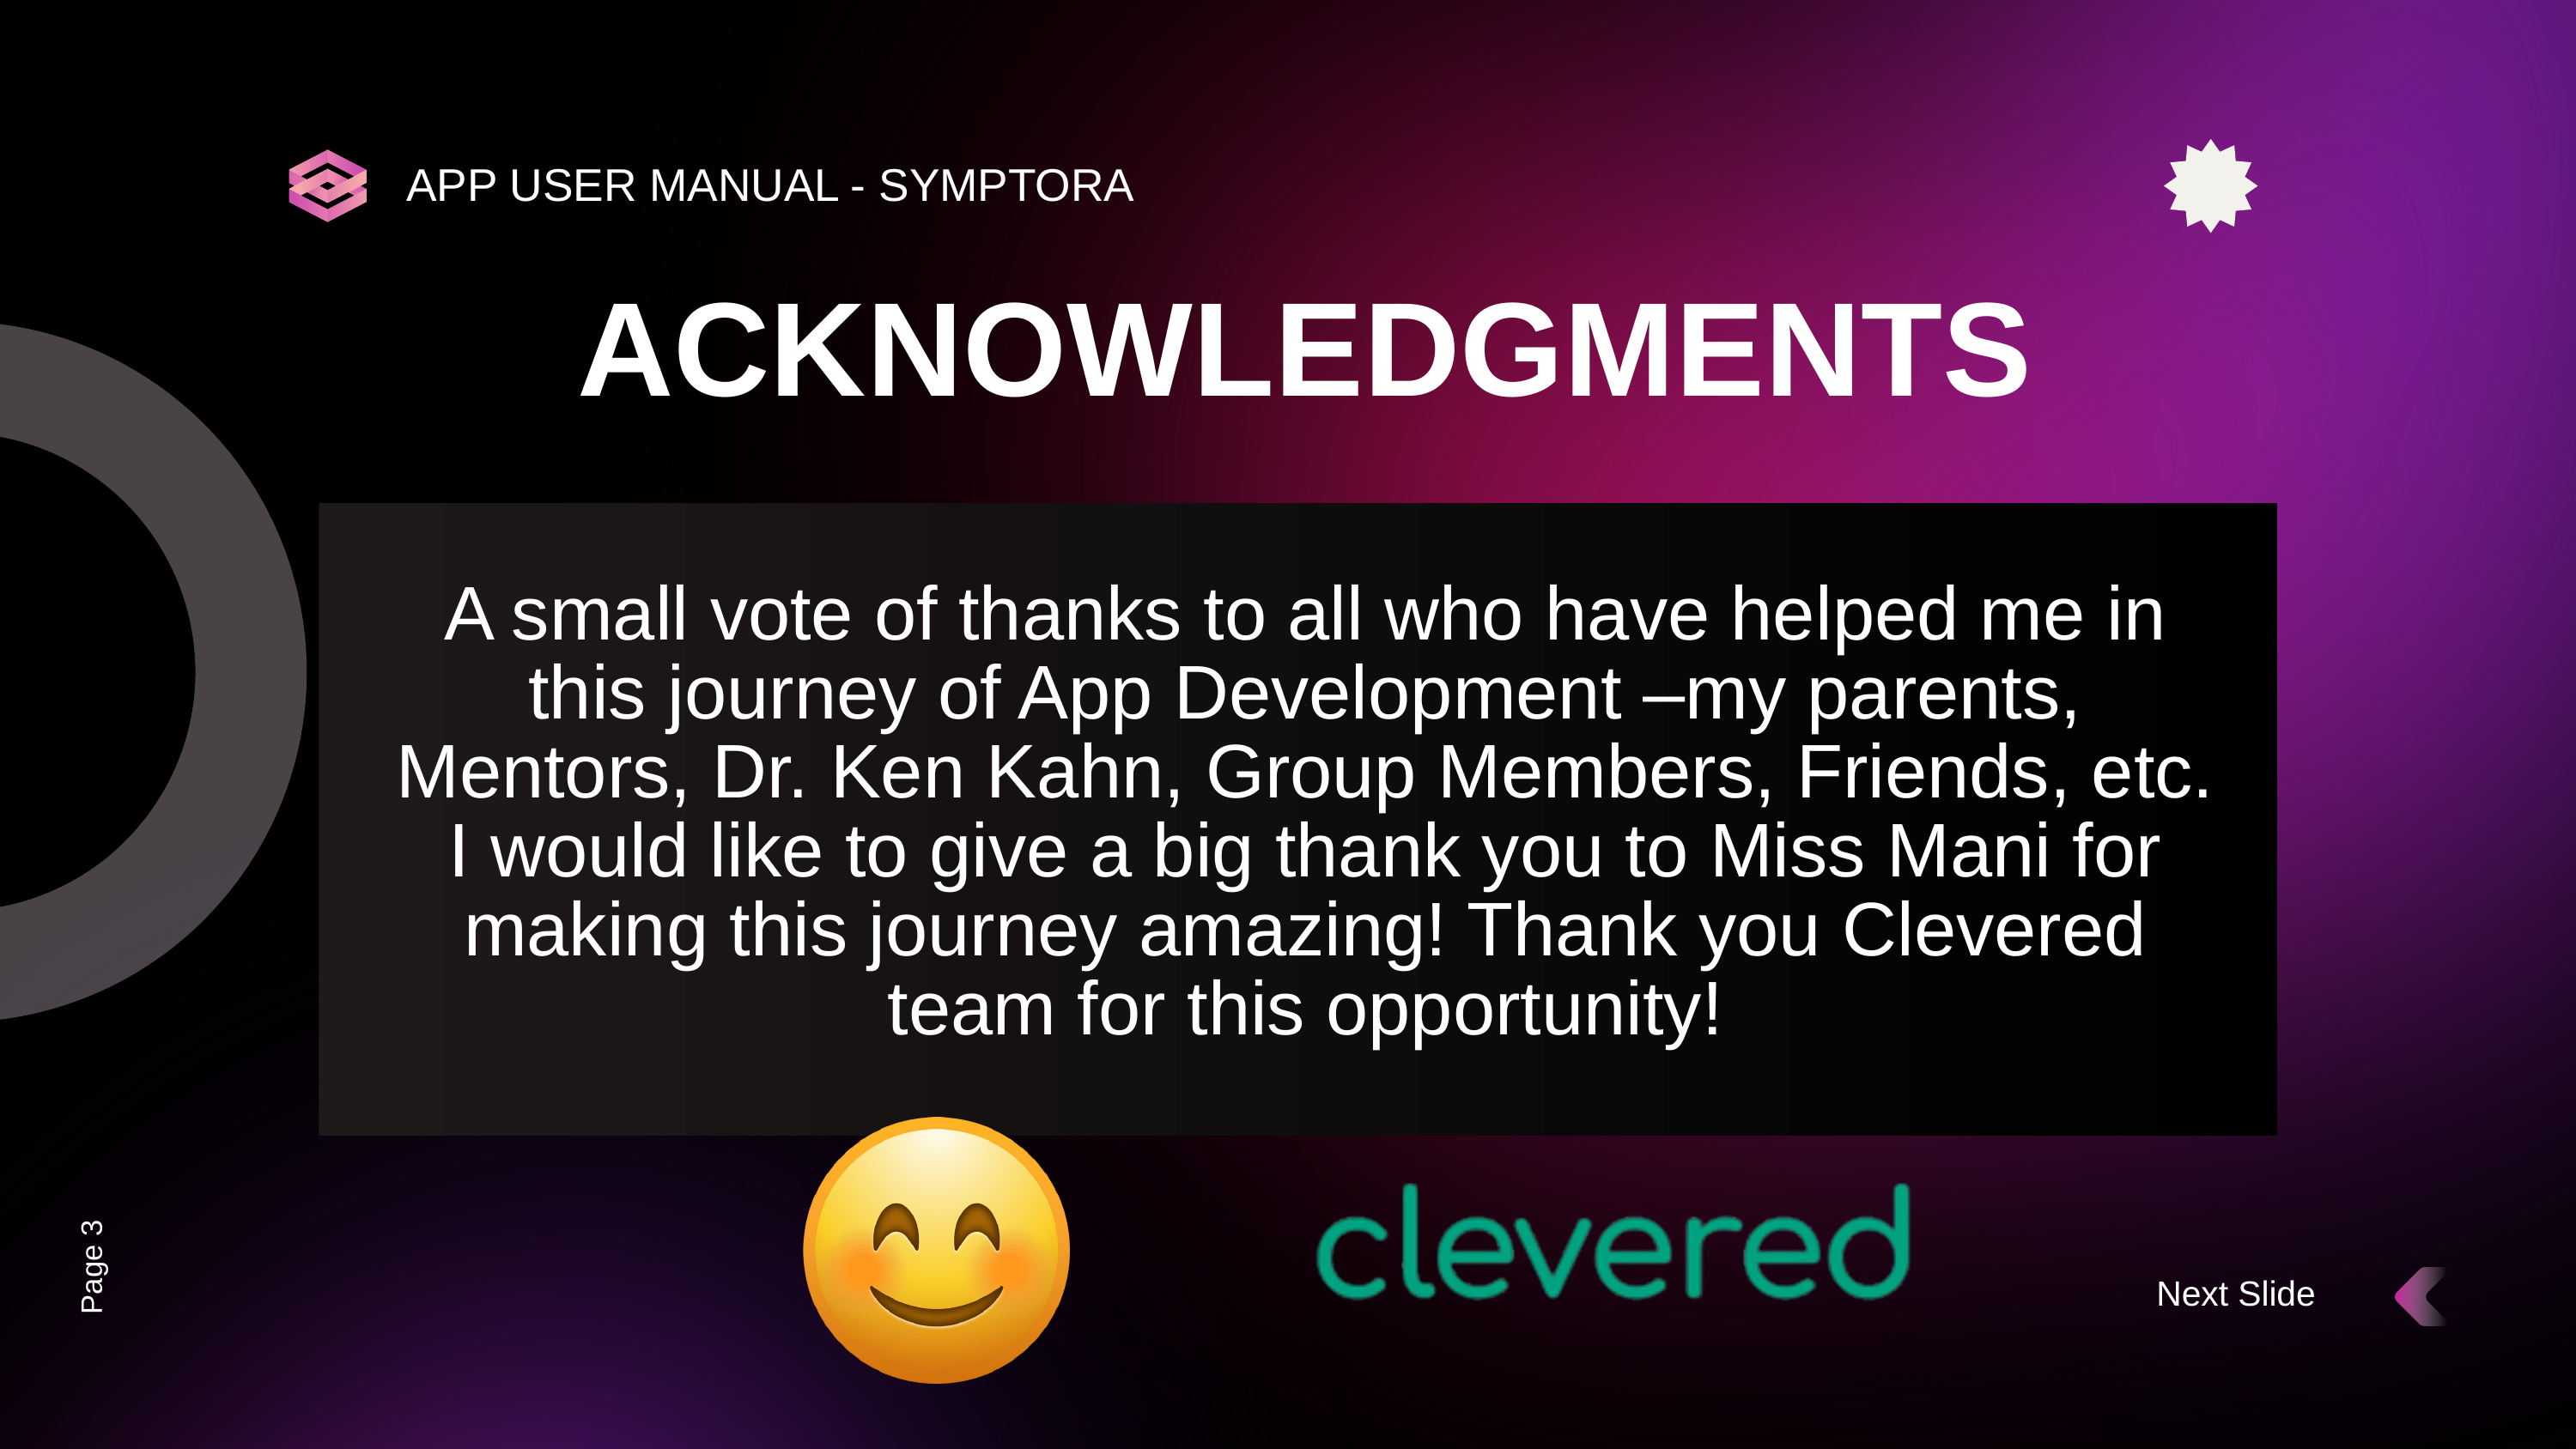

APP USER MANUAL - SYMPTORA
ACKNOWLEDGMENTS

A small vote of thanks to all who have helped me in this journey of App Development –my parents, Mentors, Dr. Ken Kahn, Group Members, Friends, etc. I would like to give a big thank you to Miss Mani for making this journey amazing! Thank you Clevered team for this opportunity!

Page 3

Next Slide